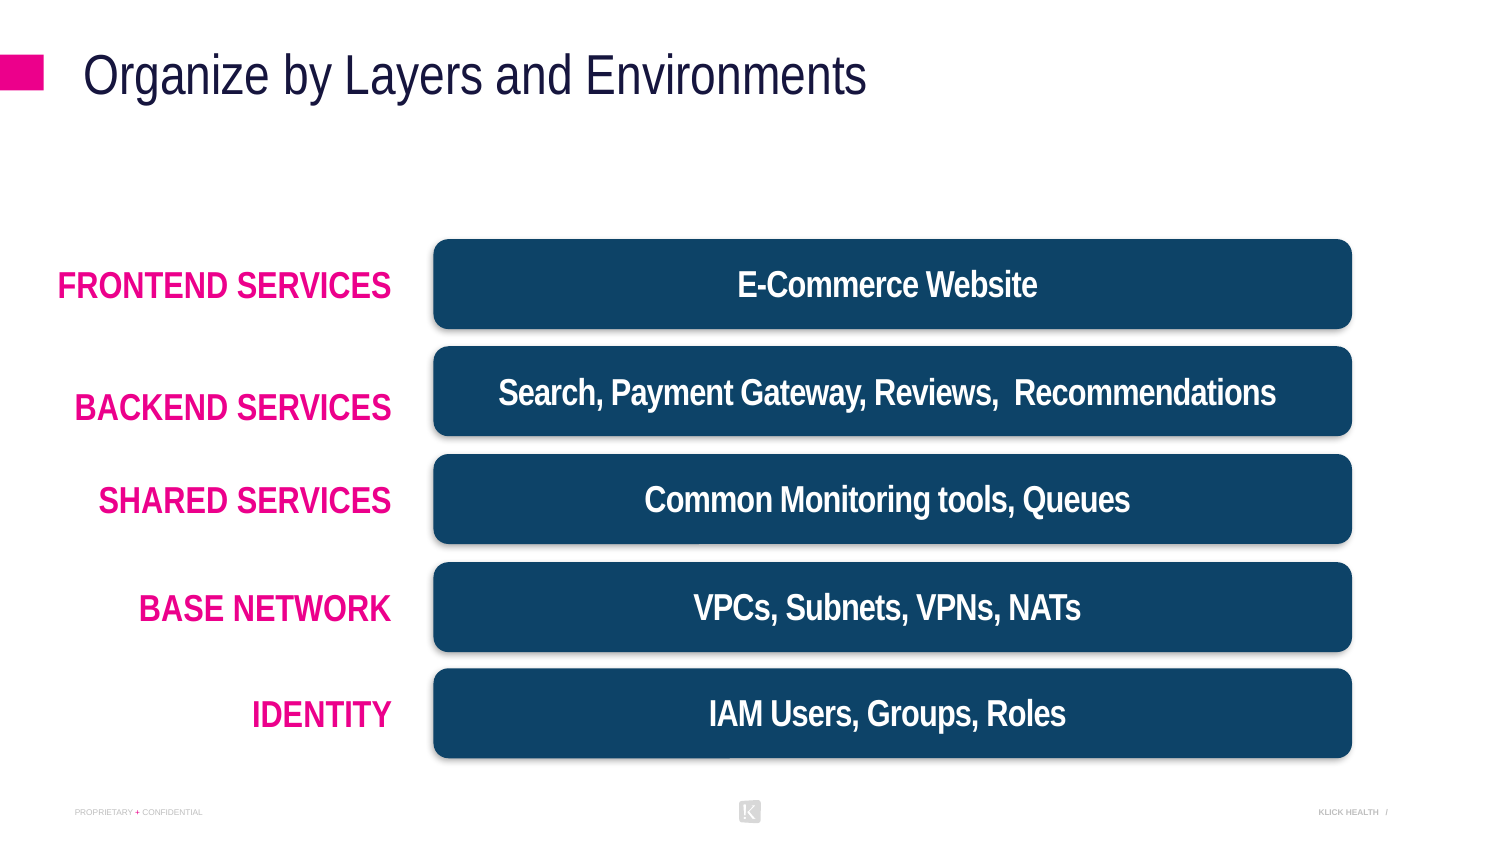

# Organize by Layers and Environments

E-Commerce Website
FRONTEND SERVICES

Search, Payment Gateway, Reviews,  Recommendations
BACKEND SERVICES

Common Monitoring tools, Queues
SHARED SERVICES

VPCs, Subnets, VPNs, NATs
BASE NETWORK

IAM Users, Groups, Roles
IDENTITY